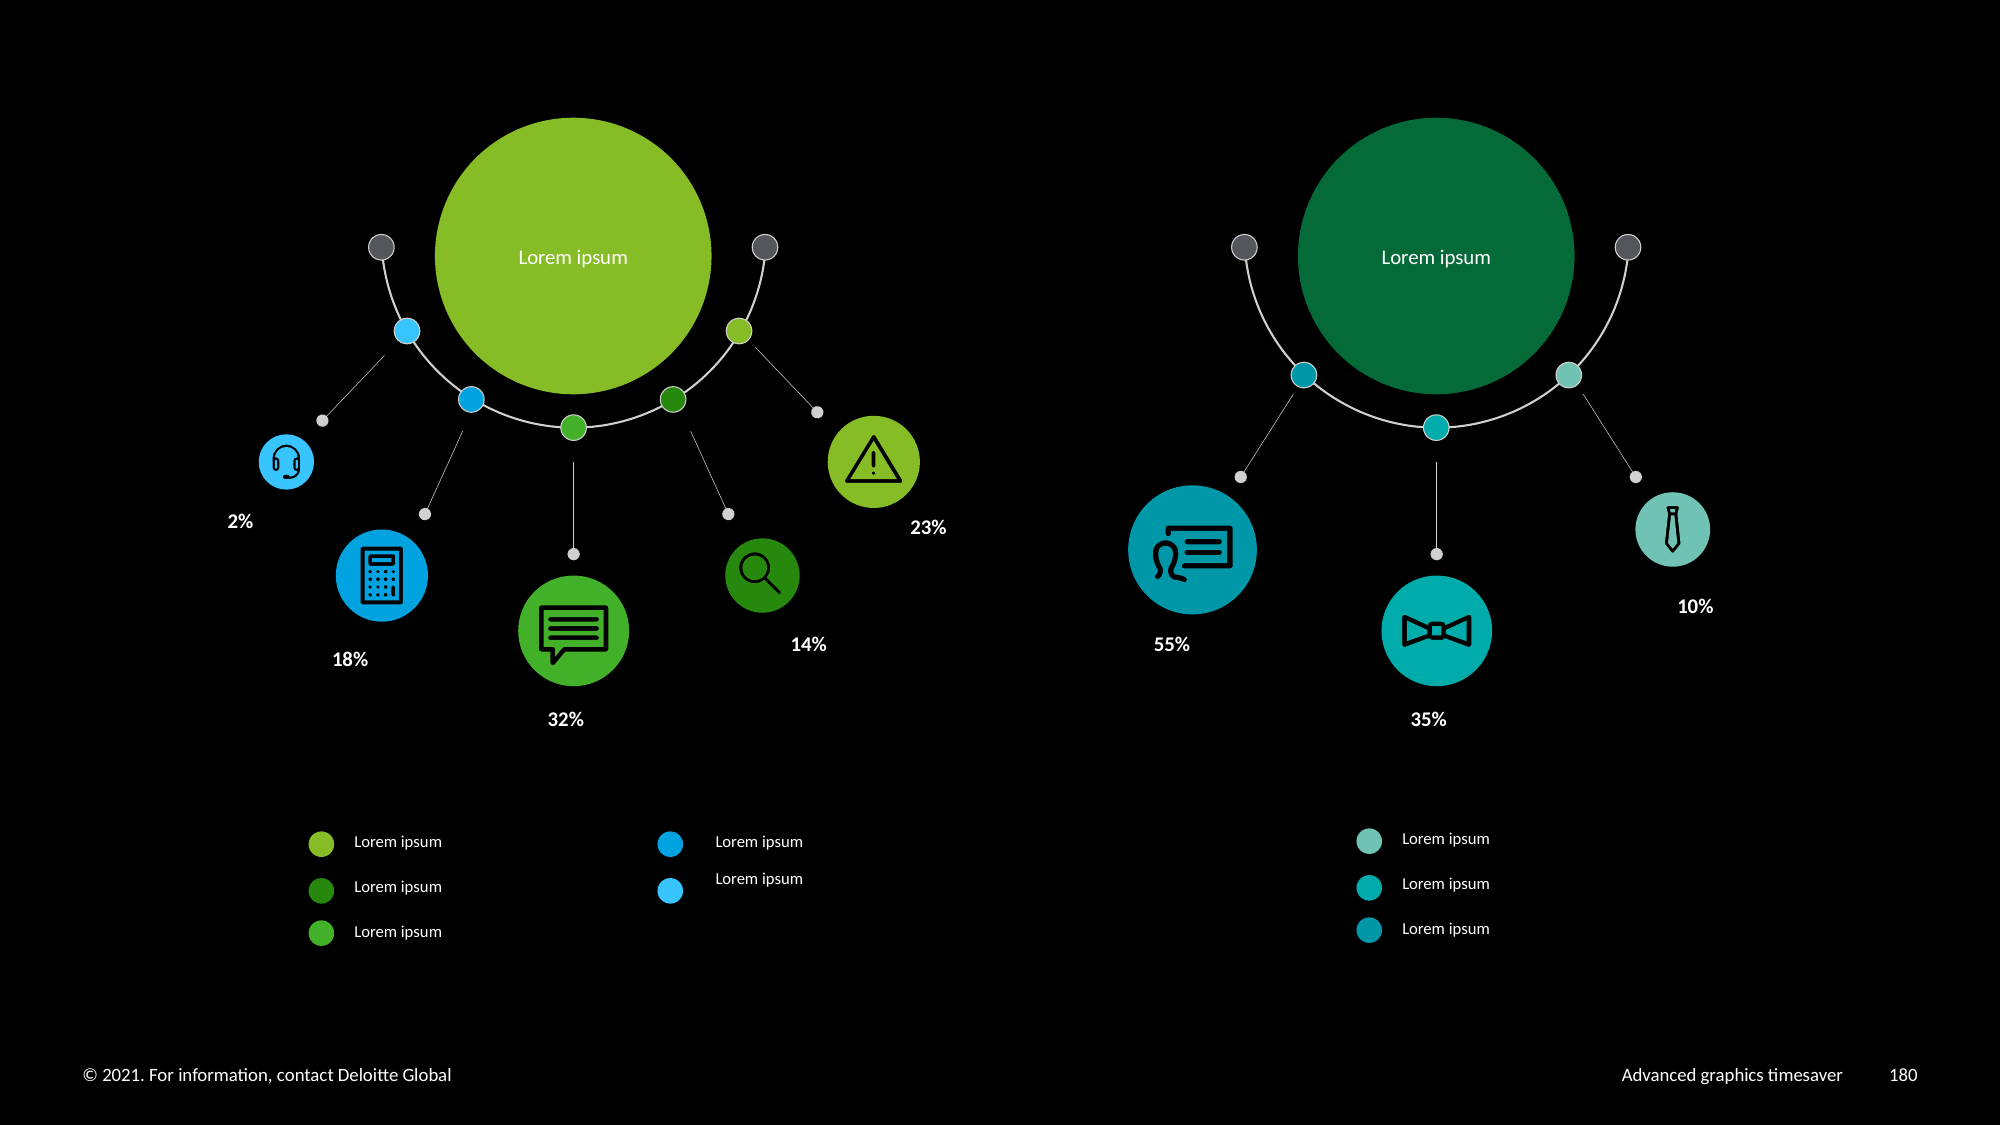

Lorem ipsum
Lorem ipsum

2%
23%

10%
14%
55%
18%
32%
35%
Lorem ipsum
Lorem ipsum
Lorem ipsum

Lorem ipsum
Lorem ipsum
Lorem ipsum
Lorem ipsum
Lorem ipsum